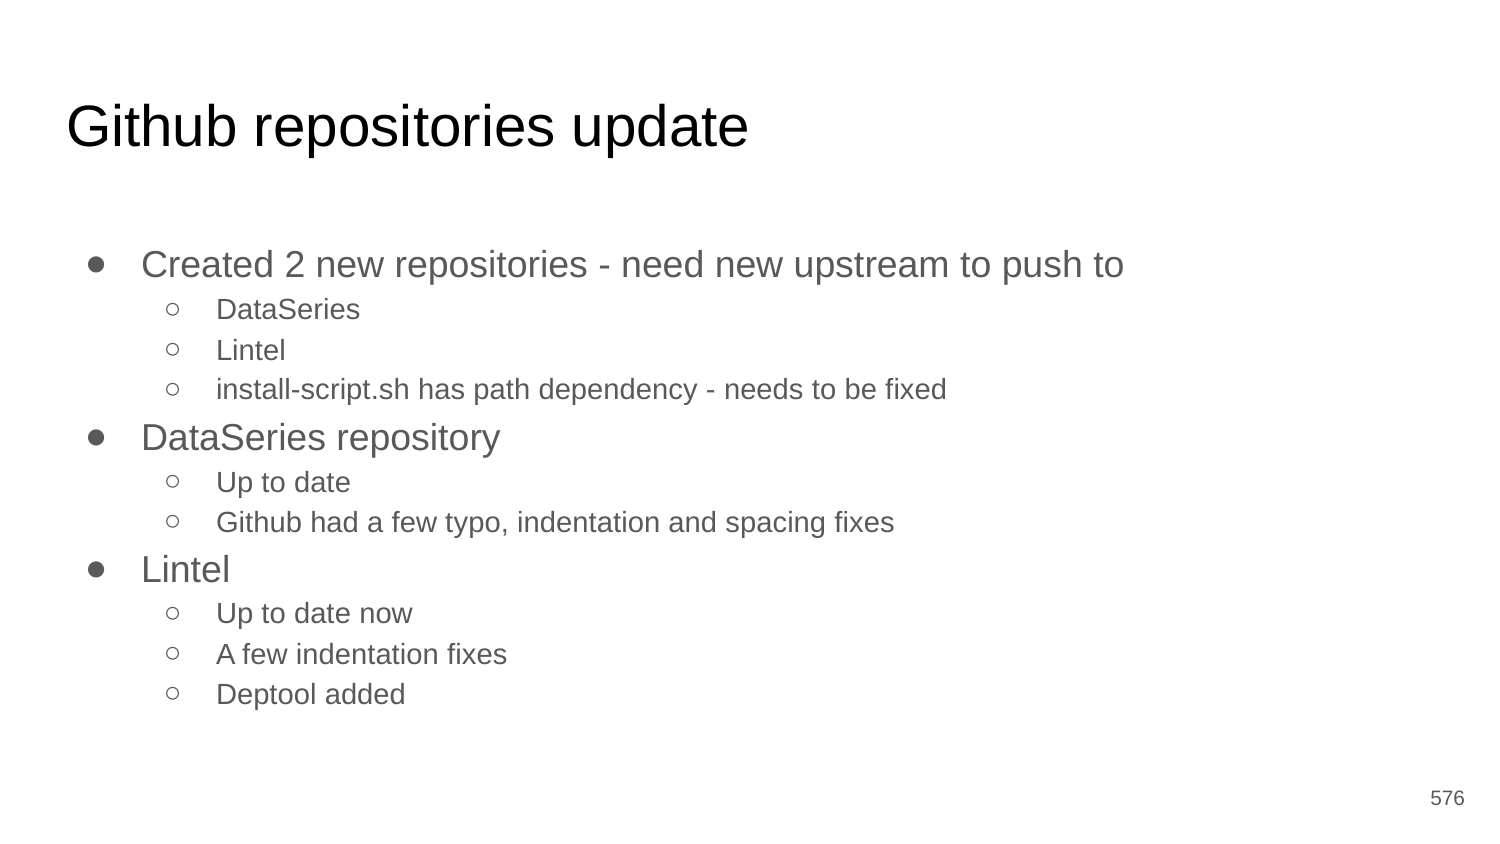

# Github repositories update
Created 2 new repositories - need new upstream to push to
DataSeries
Lintel
install-script.sh has path dependency - needs to be fixed
DataSeries repository
Up to date
Github had a few typo, indentation and spacing fixes
Lintel
Up to date now
A few indentation fixes
Deptool added
576